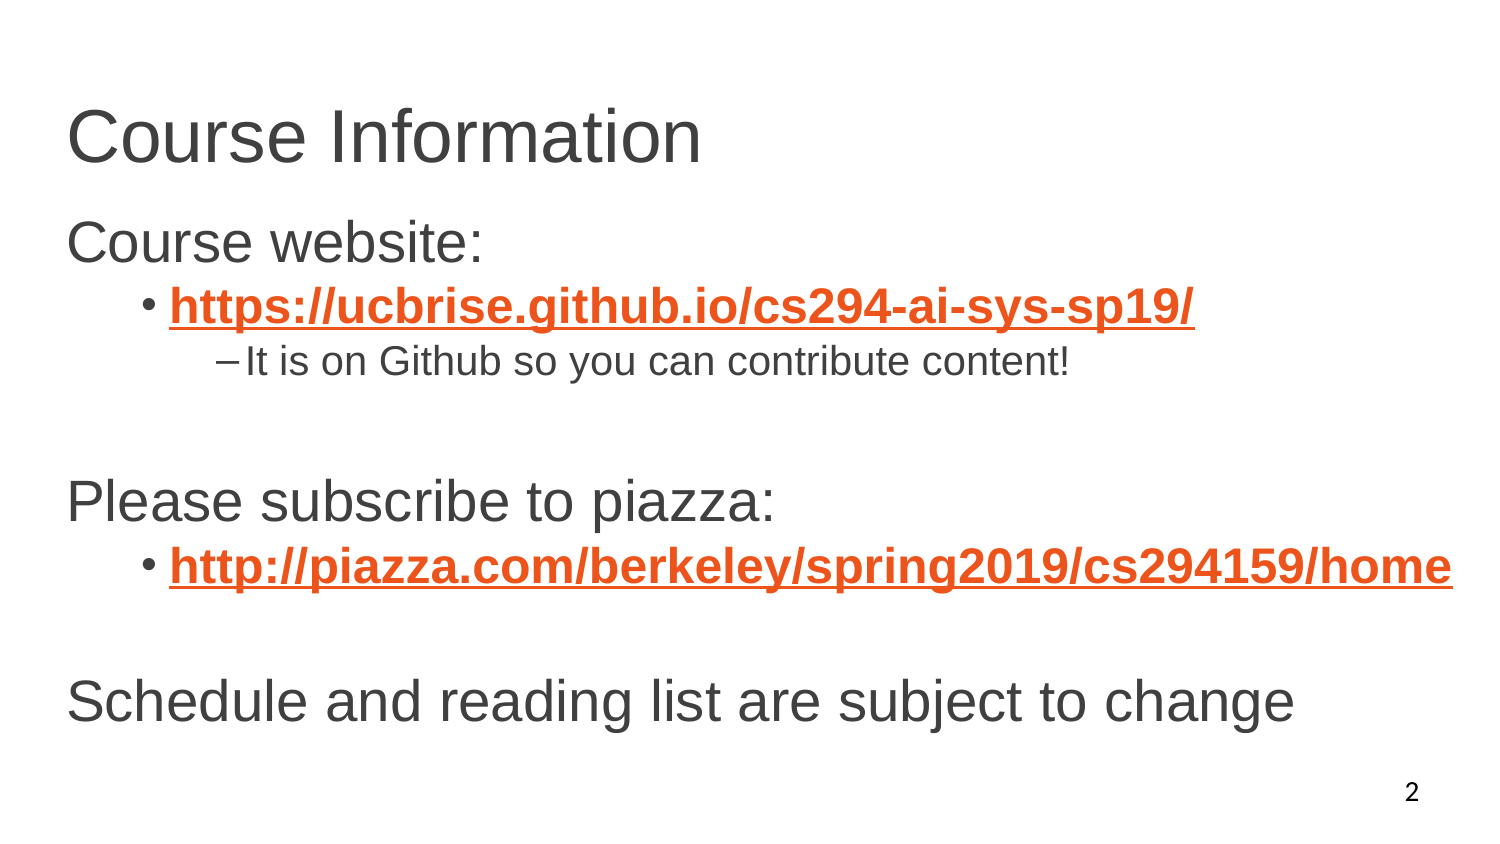

# Course Information
Course website:
https://ucbrise.github.io/cs294-ai-sys-sp19/
It is on Github so you can contribute content!

Please subscribe to piazza:
http://piazza.com/berkeley/spring2019/cs294159/home

Schedule and reading list are subject to change

2